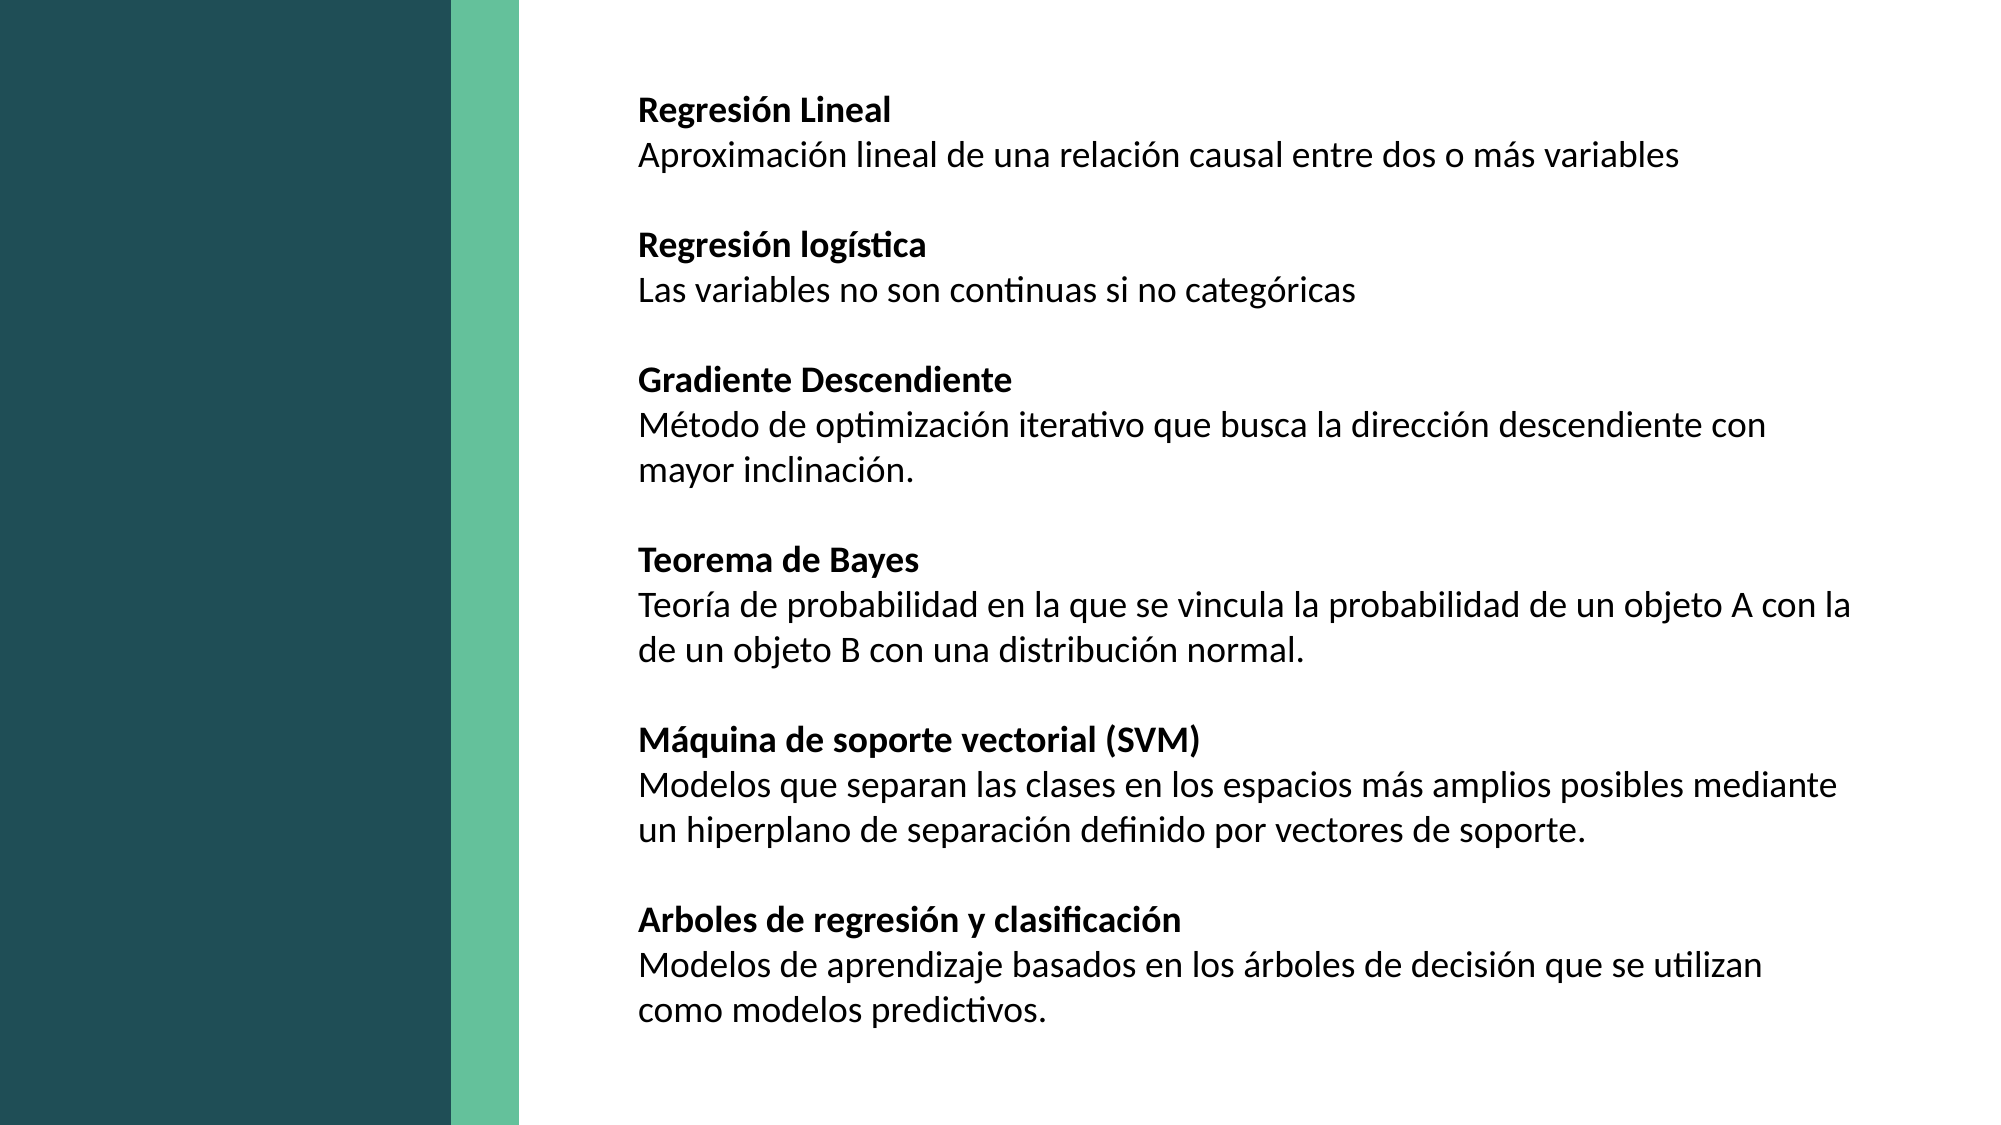

Regresión Lineal
Aproximación lineal de una relación causal entre dos o más variables

Regresión logística
Las variables no son continuas si no categóricas

Gradiente Descendiente
Método de optimización iterativo que busca la dirección descendiente con mayor inclinación.

Teorema de Bayes
Teoría de probabilidad en la que se vincula la probabilidad de un objeto A con la de un objeto B con una distribución normal.

Máquina de soporte vectorial (SVM)
Modelos que separan las clases en los espacios más amplios posibles mediante un hiperplano de separación definido por vectores de soporte.

Arboles de regresión y clasificación
Modelos de aprendizaje basados en los árboles de decisión que se utilizan como modelos predictivos.